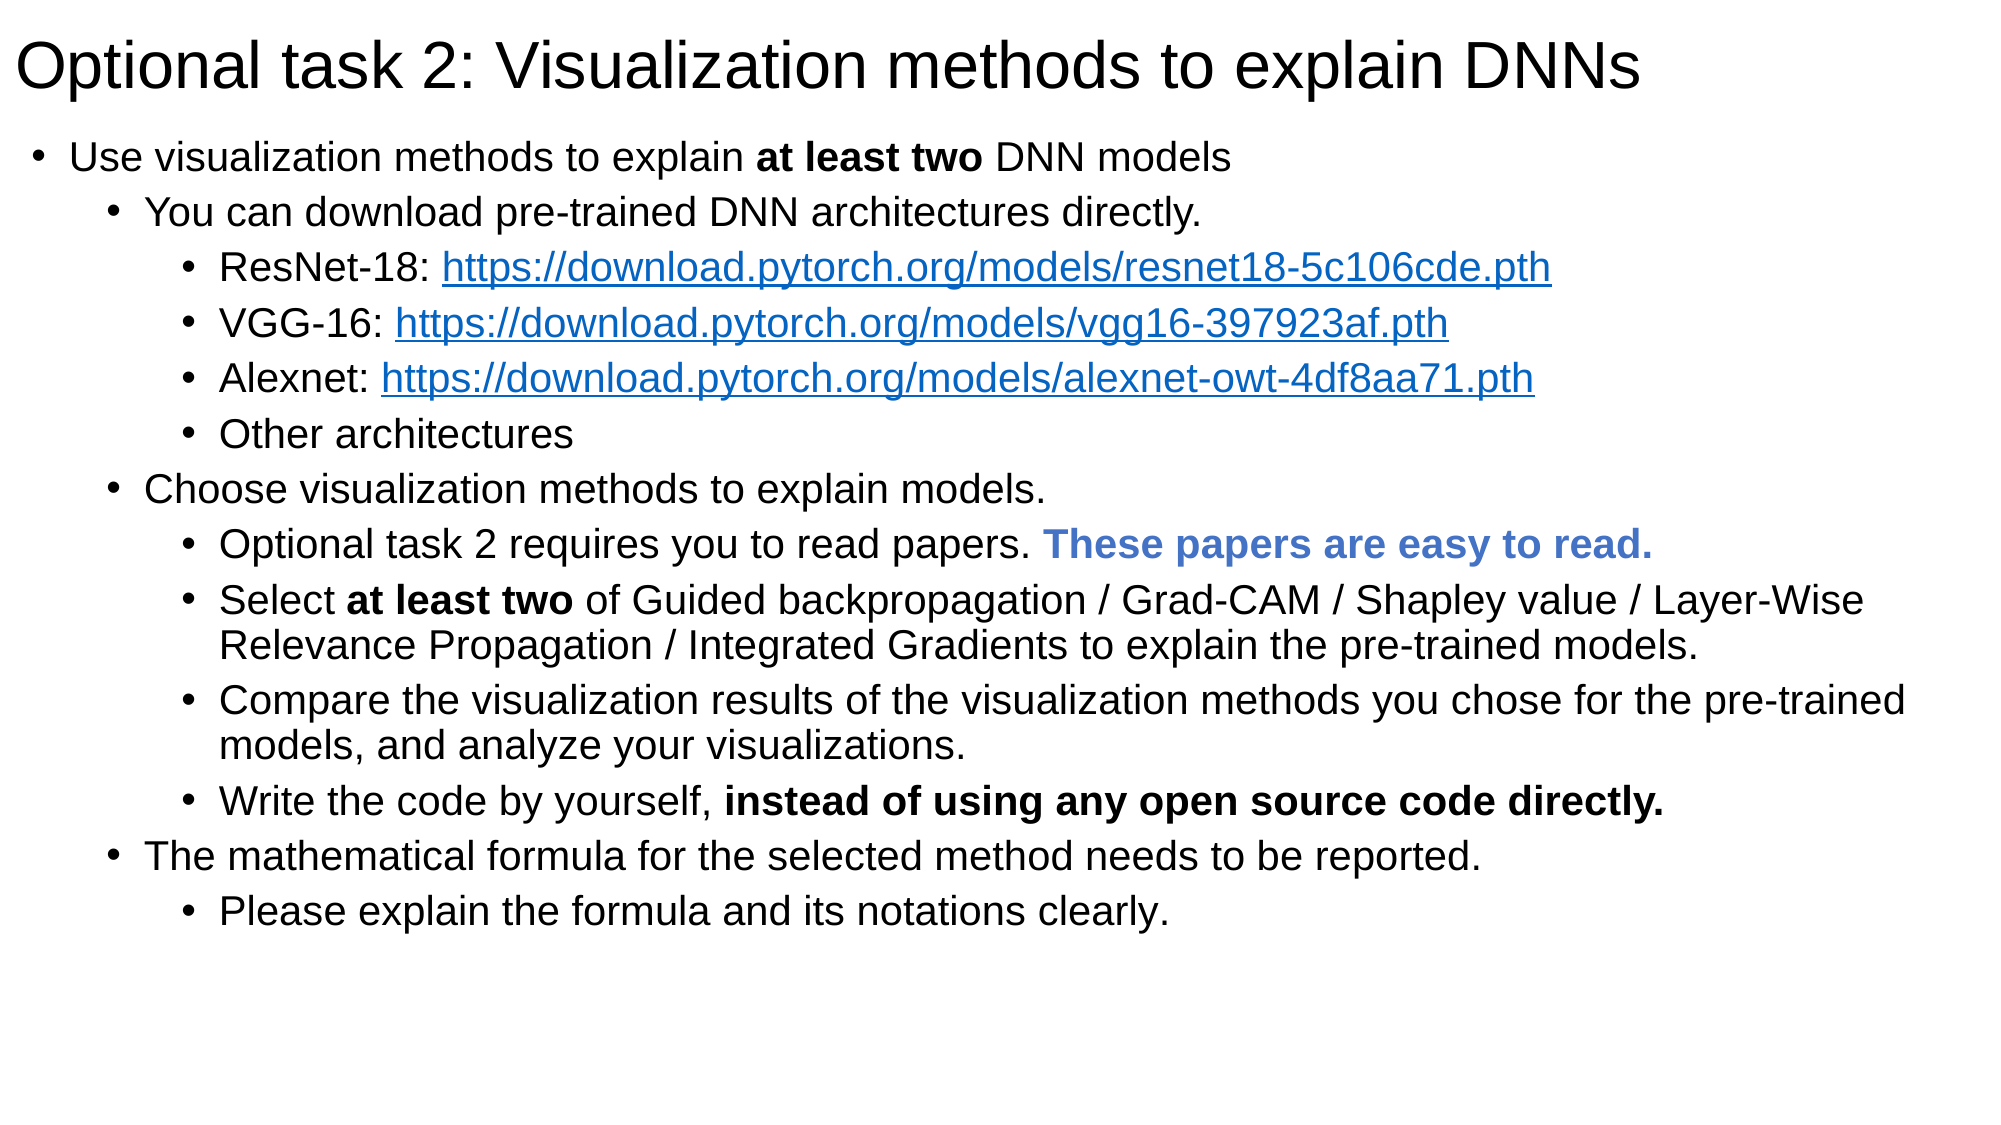

# Optional task 2: Visualization methods to explain DNNs
Use visualization methods to explain at least two DNN models
You can download pre-trained DNN architectures directly.
ResNet-18: https://download.pytorch.org/models/resnet18-5c106cde.pth
VGG-16: https://download.pytorch.org/models/vgg16-397923af.pth
Alexnet: https://download.pytorch.org/models/alexnet-owt-4df8aa71.pth
Other architectures
Choose visualization methods to explain models.
Optional task 2 requires you to read papers. These papers are easy to read.
Select at least two of Guided backpropagation / Grad-CAM / Shapley value / Layer-Wise Relevance Propagation / Integrated Gradients to explain the pre-trained models.
Compare the visualization results of the visualization methods you chose for the pre-trained models, and analyze your visualizations.
Write the code by yourself, instead of using any open source code directly.
The mathematical formula for the selected method needs to be reported.
Please explain the formula and its notations clearly.